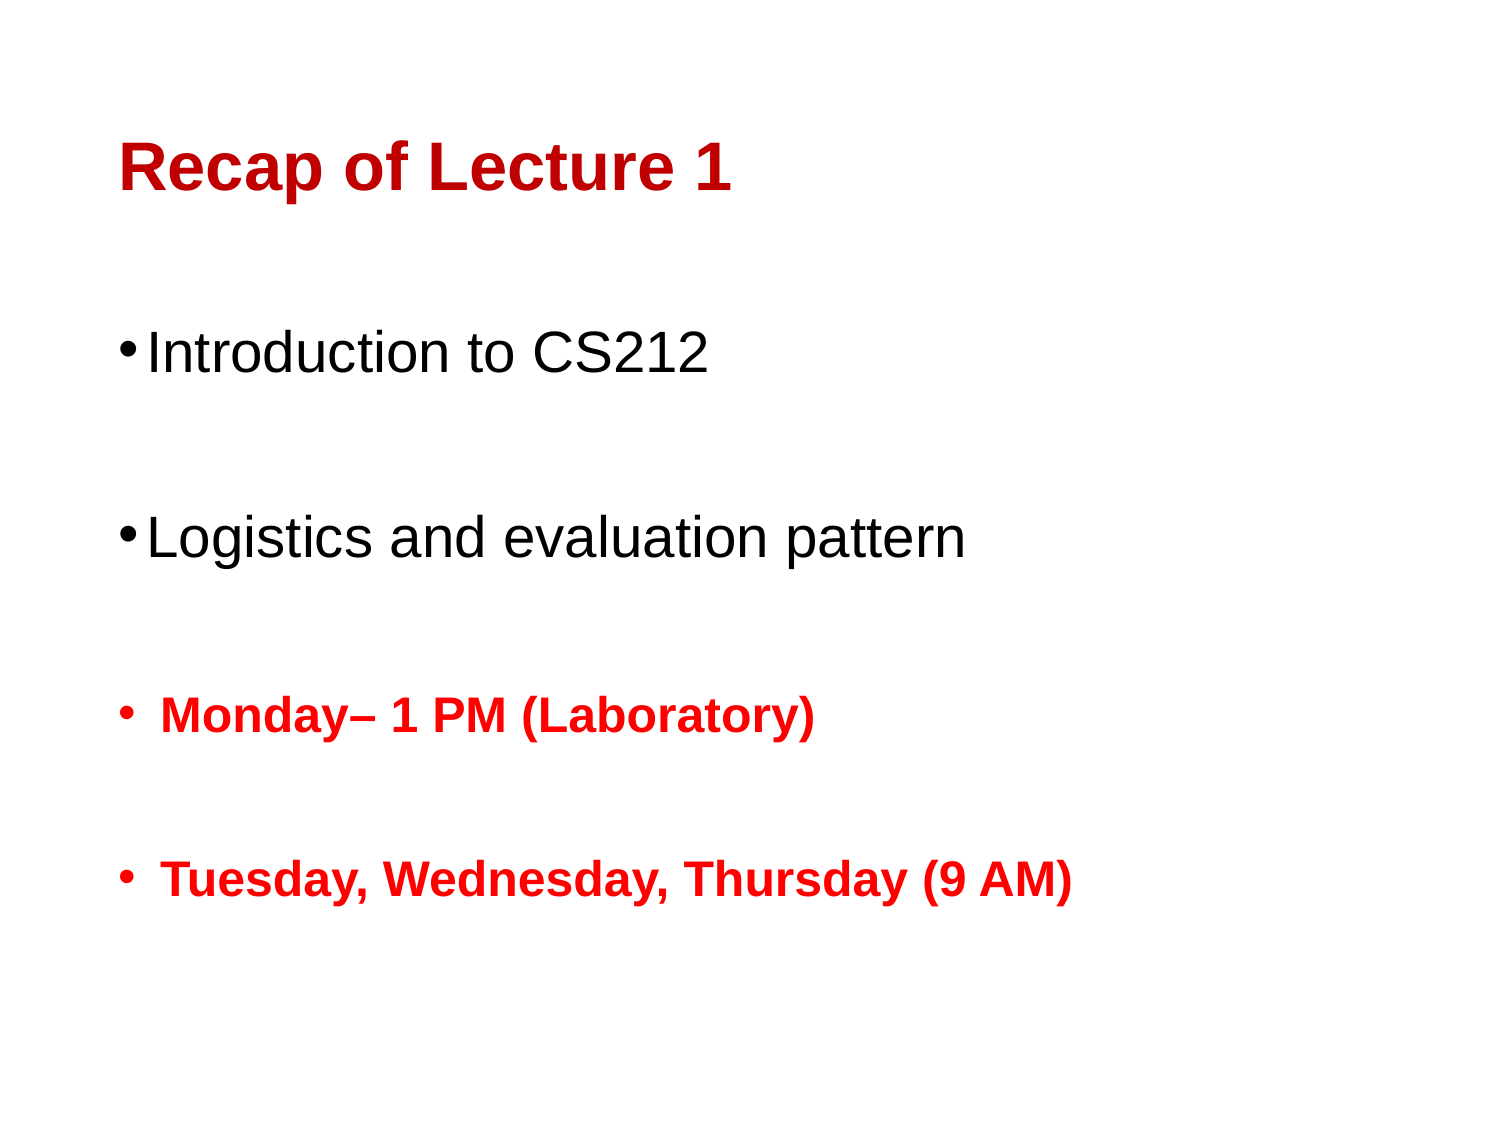

# Recap of Lecture 1
Introduction to CS212

Logistics and evaluation pattern

 Monday– 1 PM (Laboratory)

 Tuesday, Wednesday, Thursday (9 AM)